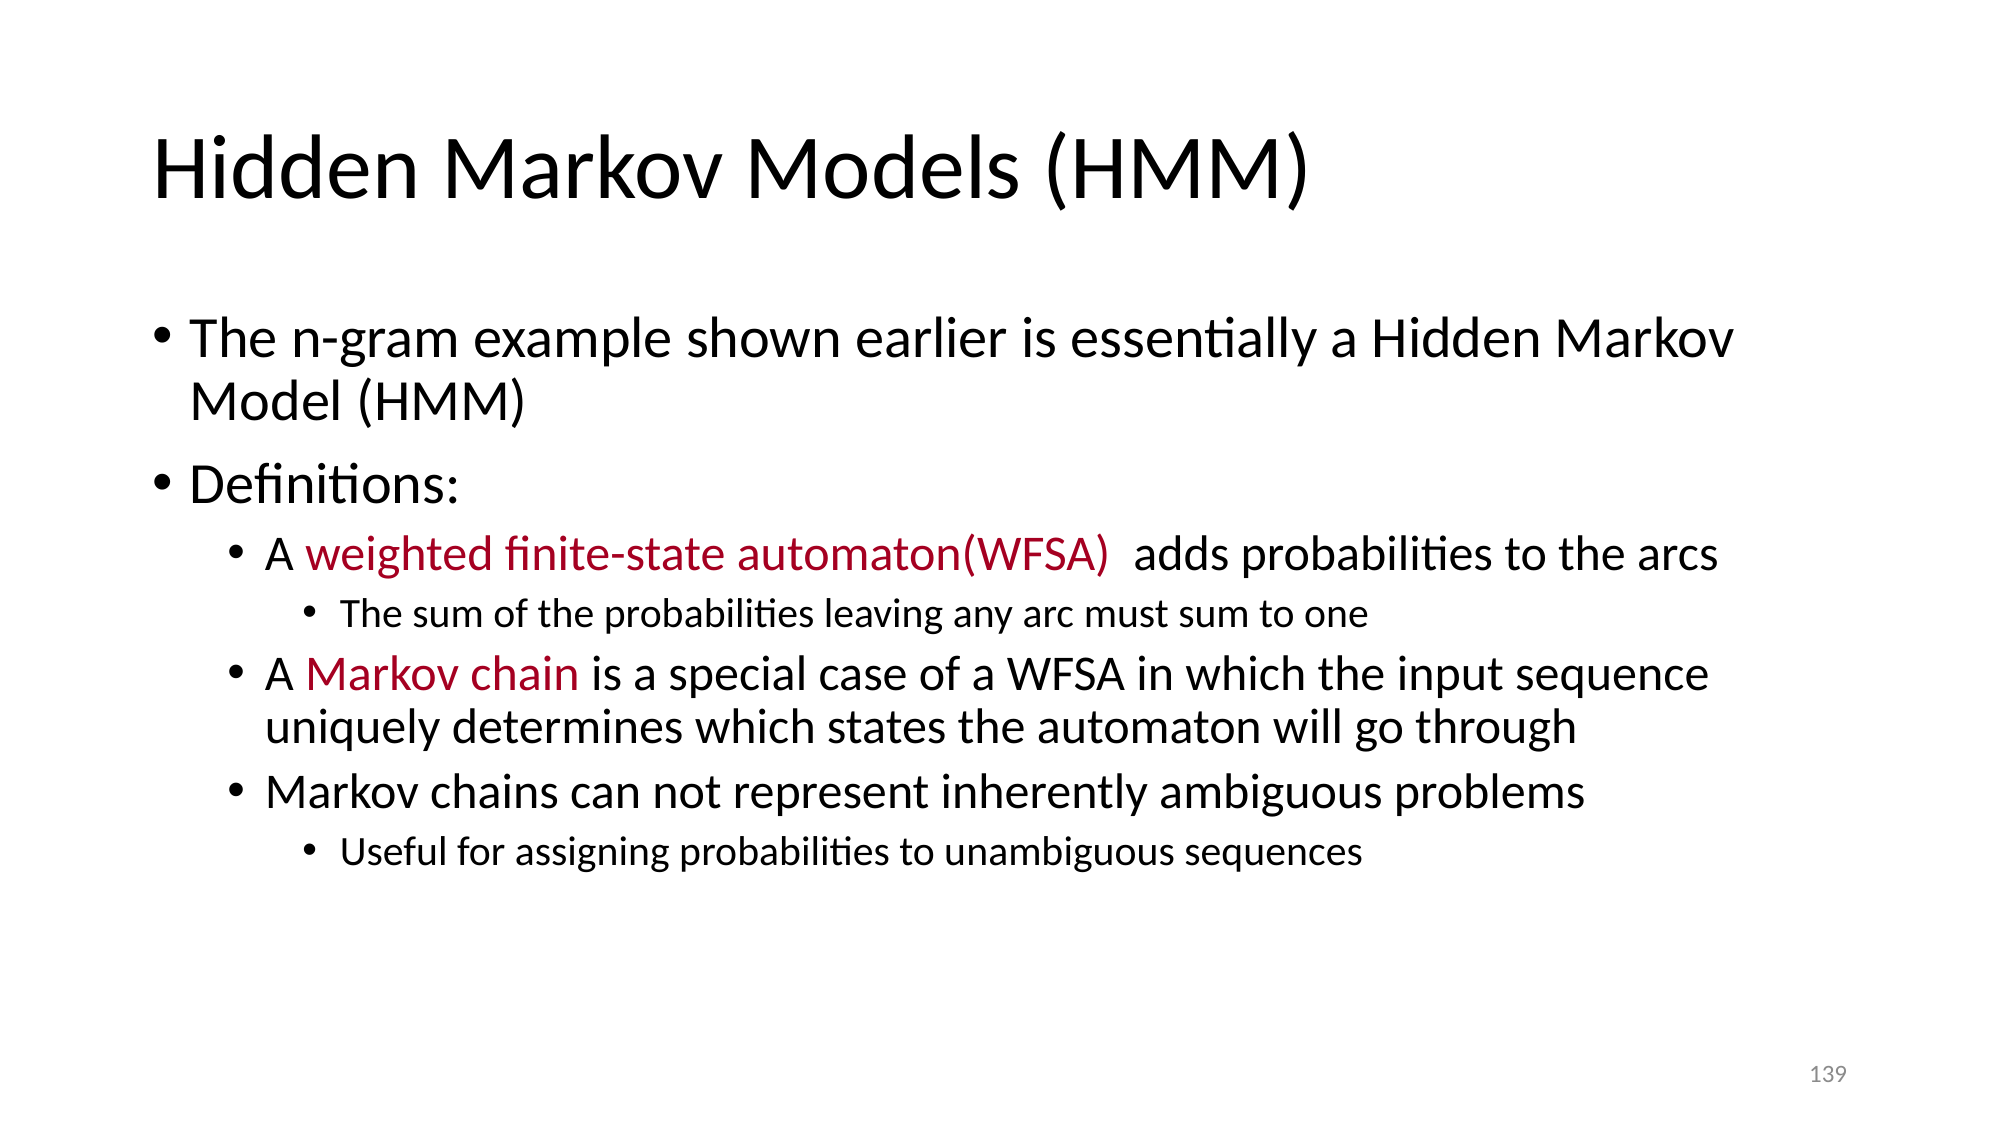

# Hidden Markov Models (HMM)
The n-gram example shown earlier is essentially a Hidden Markov Model (HMM)
Definitions:
A weighted finite-state automaton(WFSA)  adds probabilities to the arcs
The sum of the probabilities leaving any arc must sum to one
A Markov chain is a special case of a WFSA in which the input sequence uniquely determines which states the automaton will go through
Markov chains can not represent inherently ambiguous problems
Useful for assigning probabilities to unambiguous sequences
139